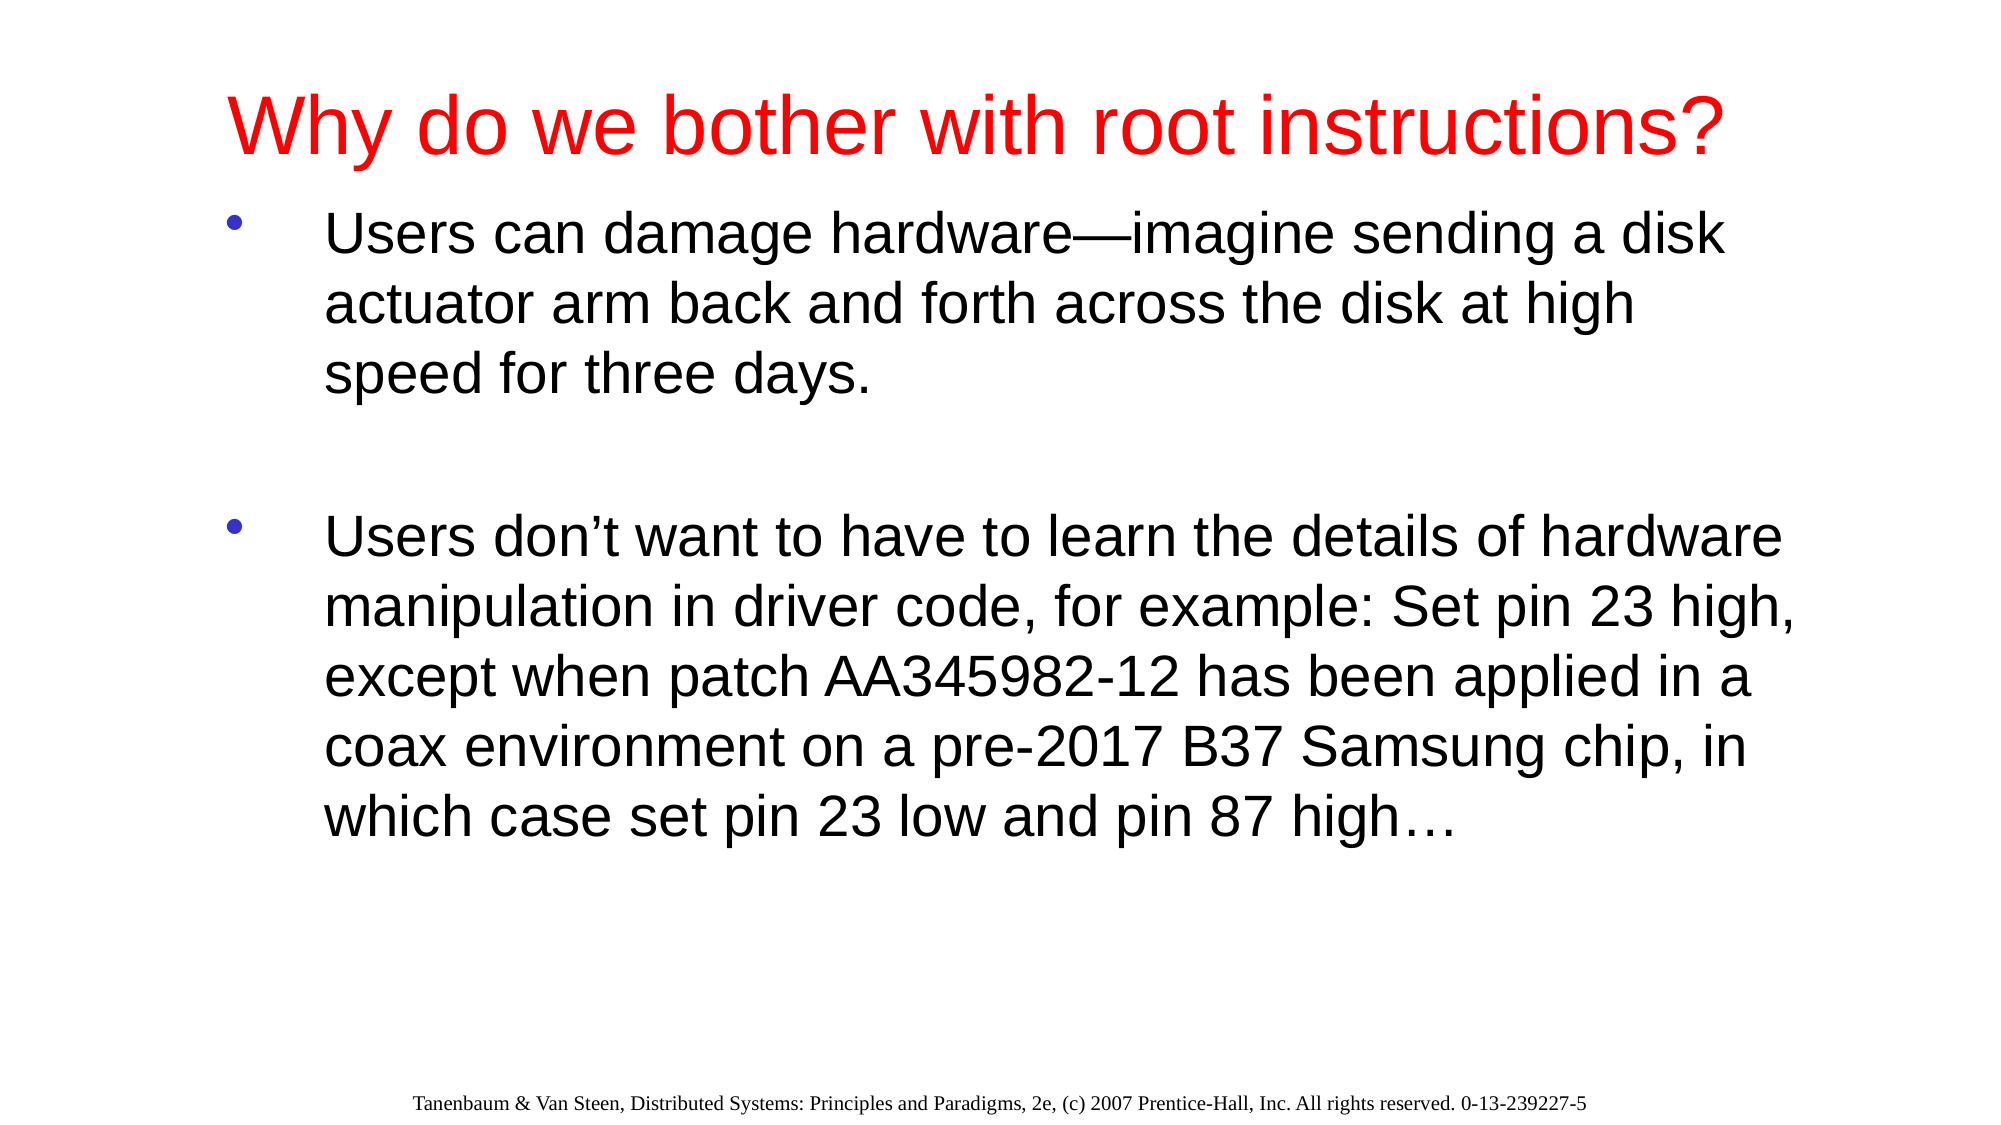

# Why do we bother with root instructions?
Users can damage hardware—imagine sending a disk actuator arm back and forth across the disk at high speed for three days.

Users don’t want to have to learn the details of hardware manipulation in driver code, for example: Set pin 23 high, except when patch AA345982-12 has been applied in a coax environment on a pre-2017 B37 Samsung chip, in which case set pin 23 low and pin 87 high…
Tanenbaum & Van Steen, Distributed Systems: Principles and Paradigms, 2e, (c) 2007 Prentice-Hall, Inc. All rights reserved. 0-13-239227-5